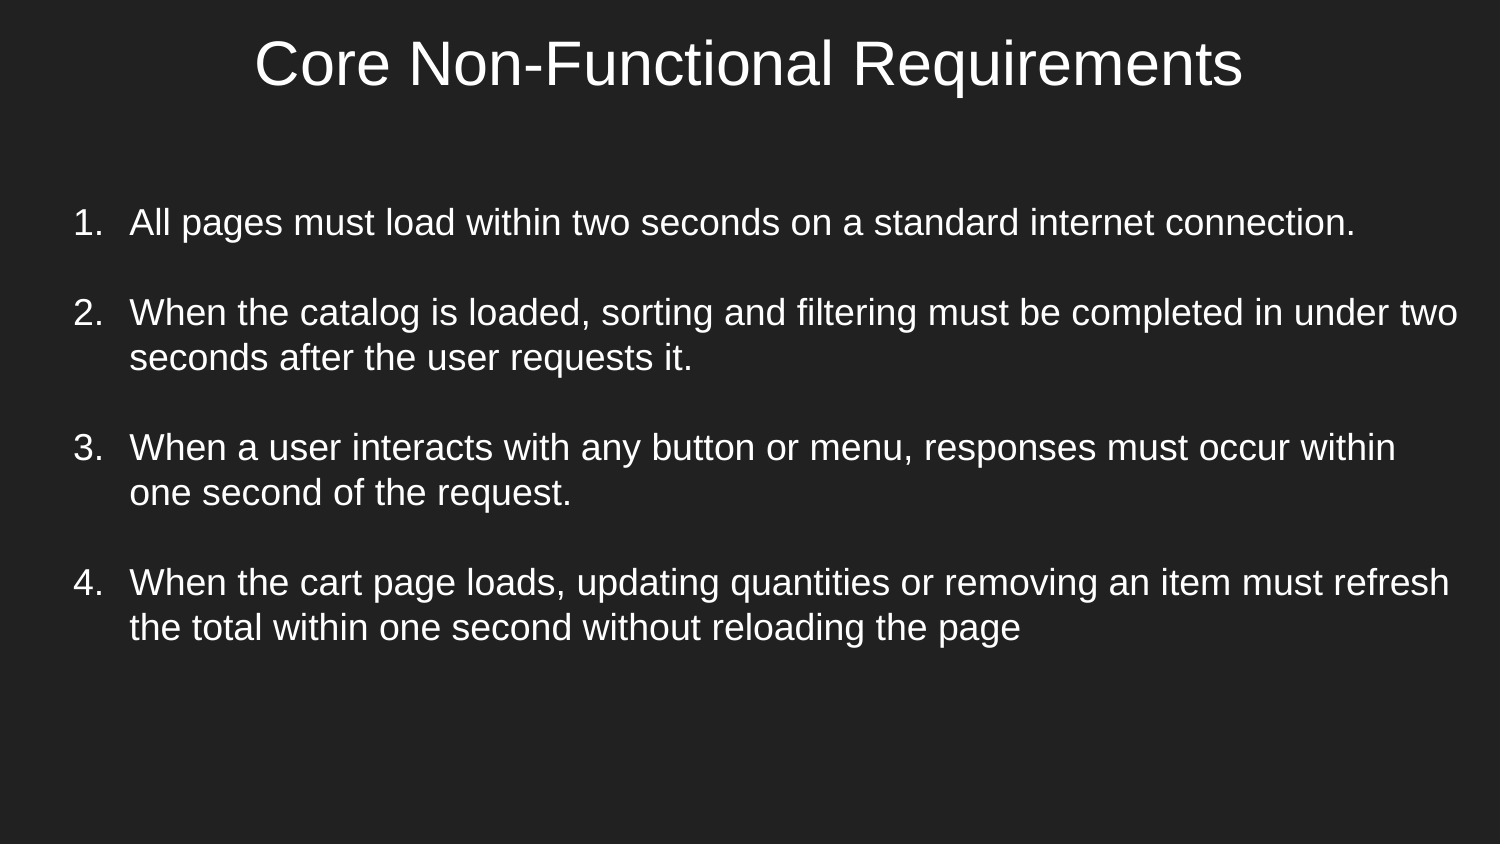

# Core Non-Functional Requirements
All pages must load within two seconds on a standard internet connection.

When the catalog is loaded, sorting and filtering must be completed in under two seconds after the user requests it.

When a user interacts with any button or menu, responses must occur within one second of the request.

When the cart page loads, updating quantities or removing an item must refresh the total within one second without reloading the page